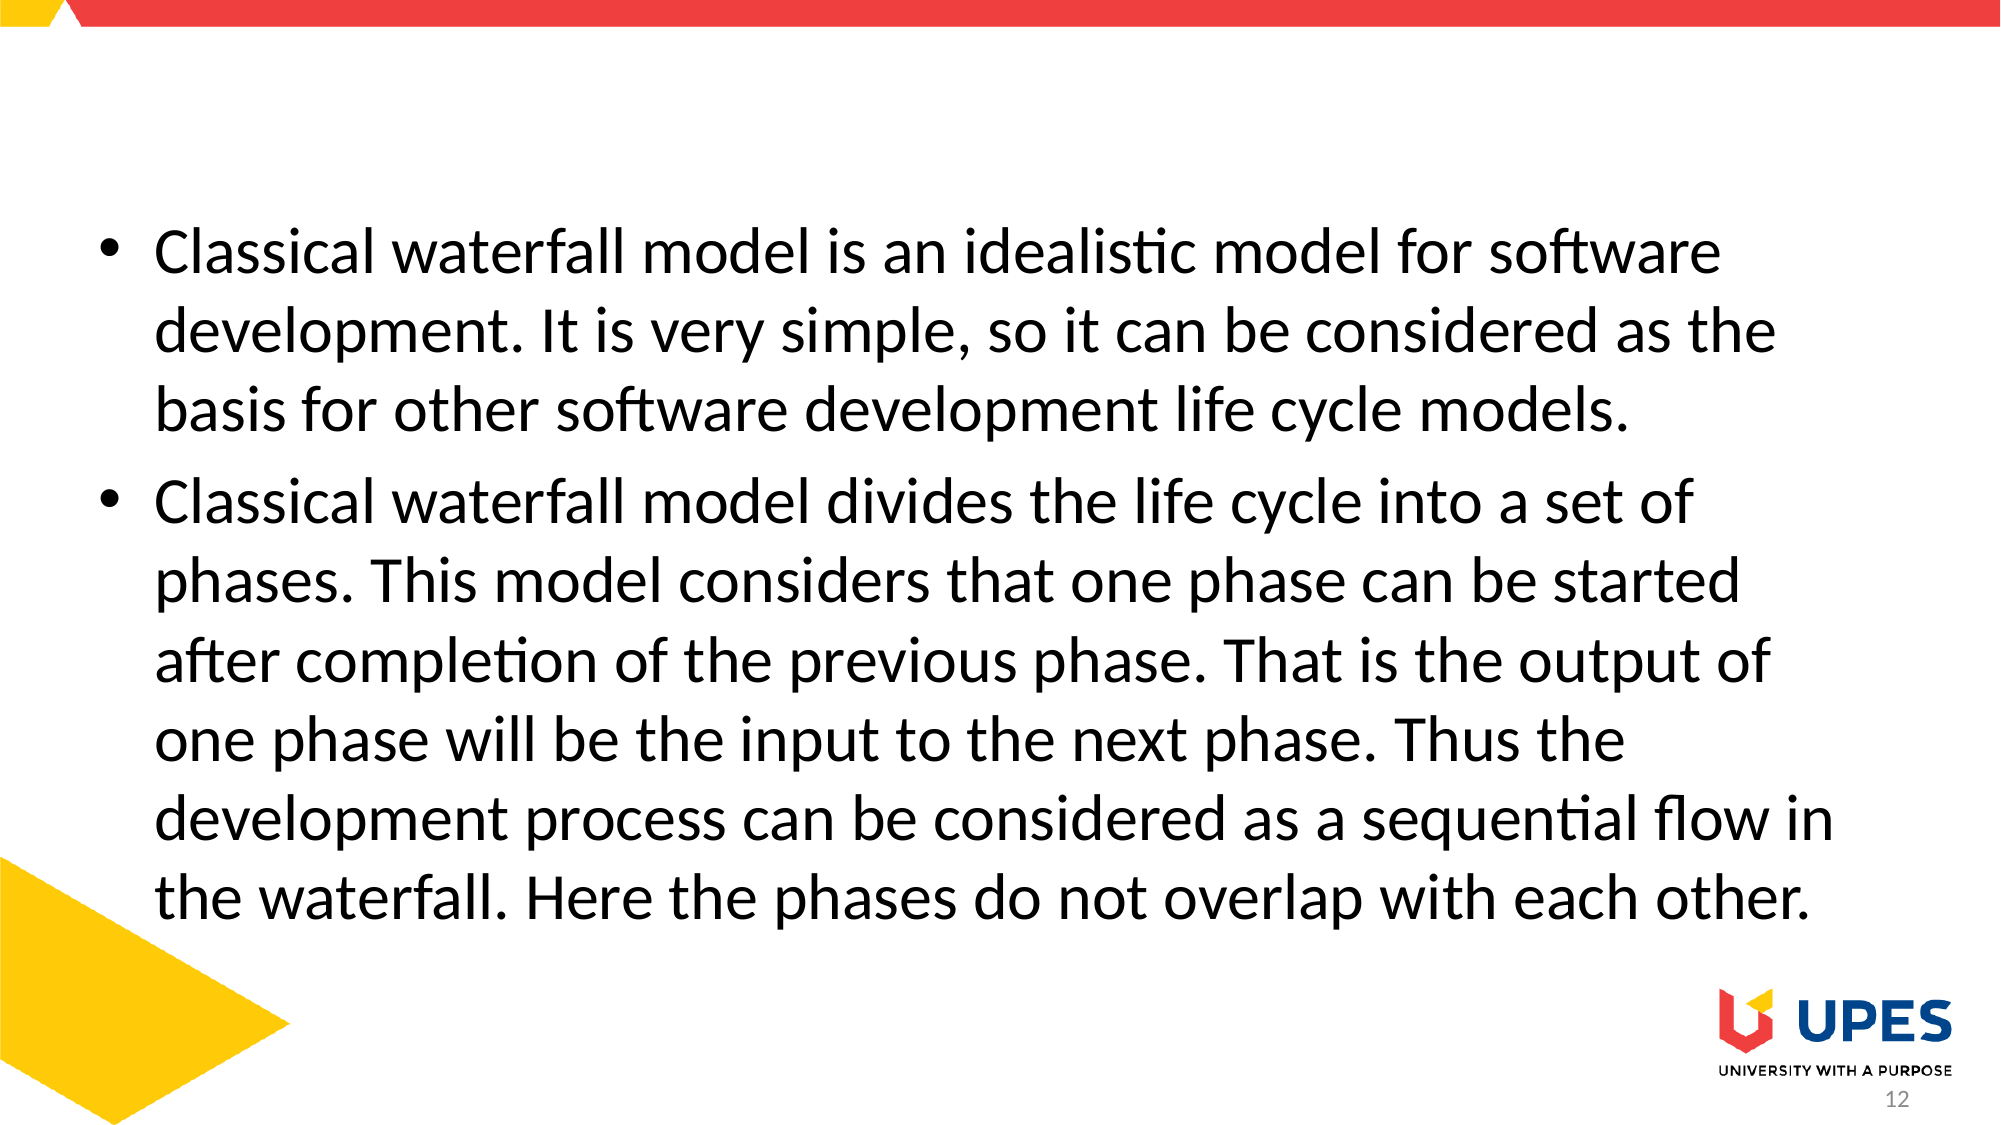

Classical waterfall model is an idealistic model for software development. It is very simple, so it can be considered as the basis for other software development life cycle models.
Classical waterfall model divides the life cycle into a set of phases. This model considers that one phase can be started after completion of the previous phase. That is the output of one phase will be the input to the next phase. Thus the development process can be considered as a sequential flow in the waterfall. Here the phases do not overlap with each other.